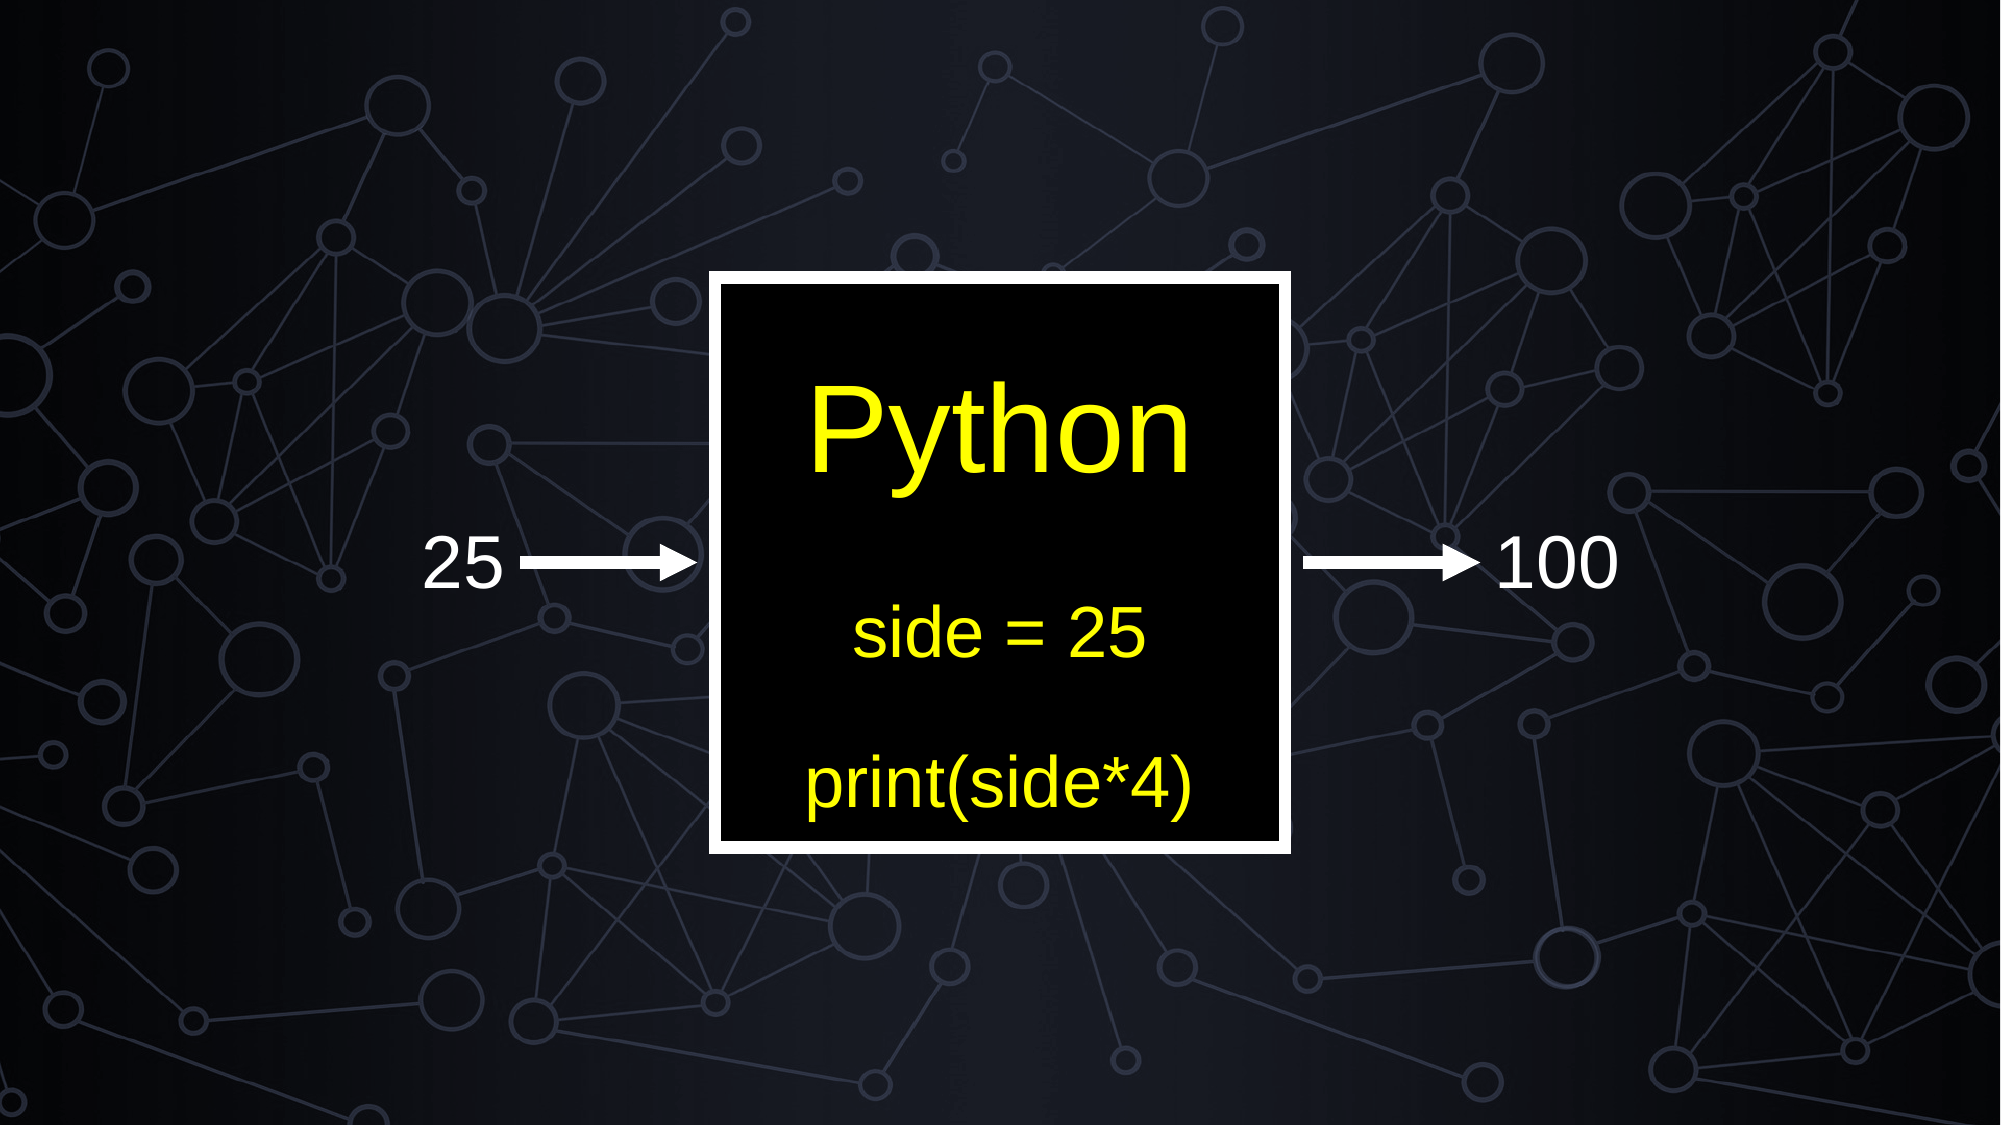

Python
100
25
side = 25
print(side*4)